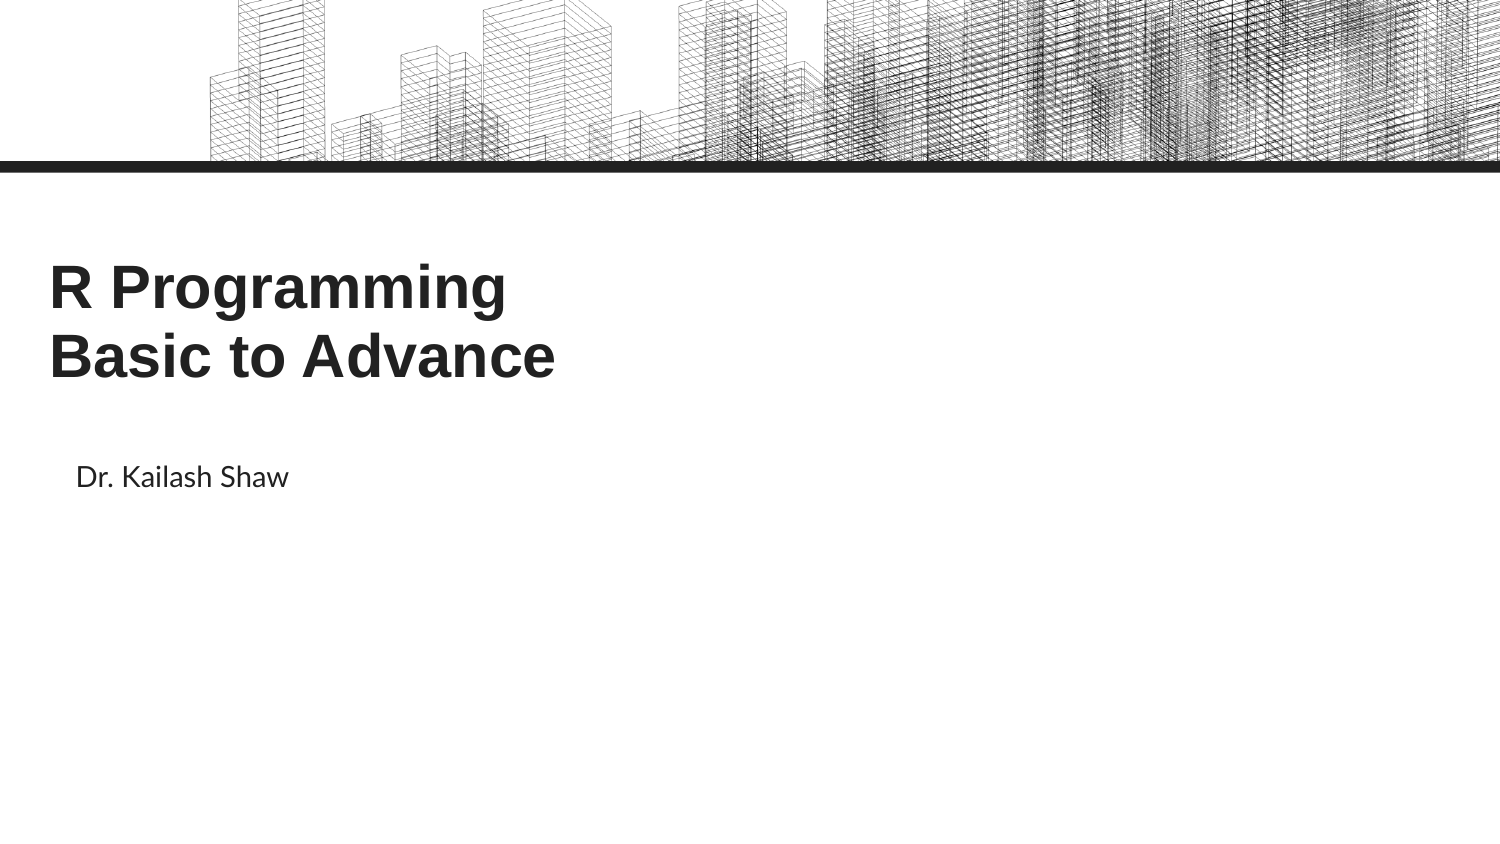

# R Programming
Basic to Advance
Dr. Kailash Shaw